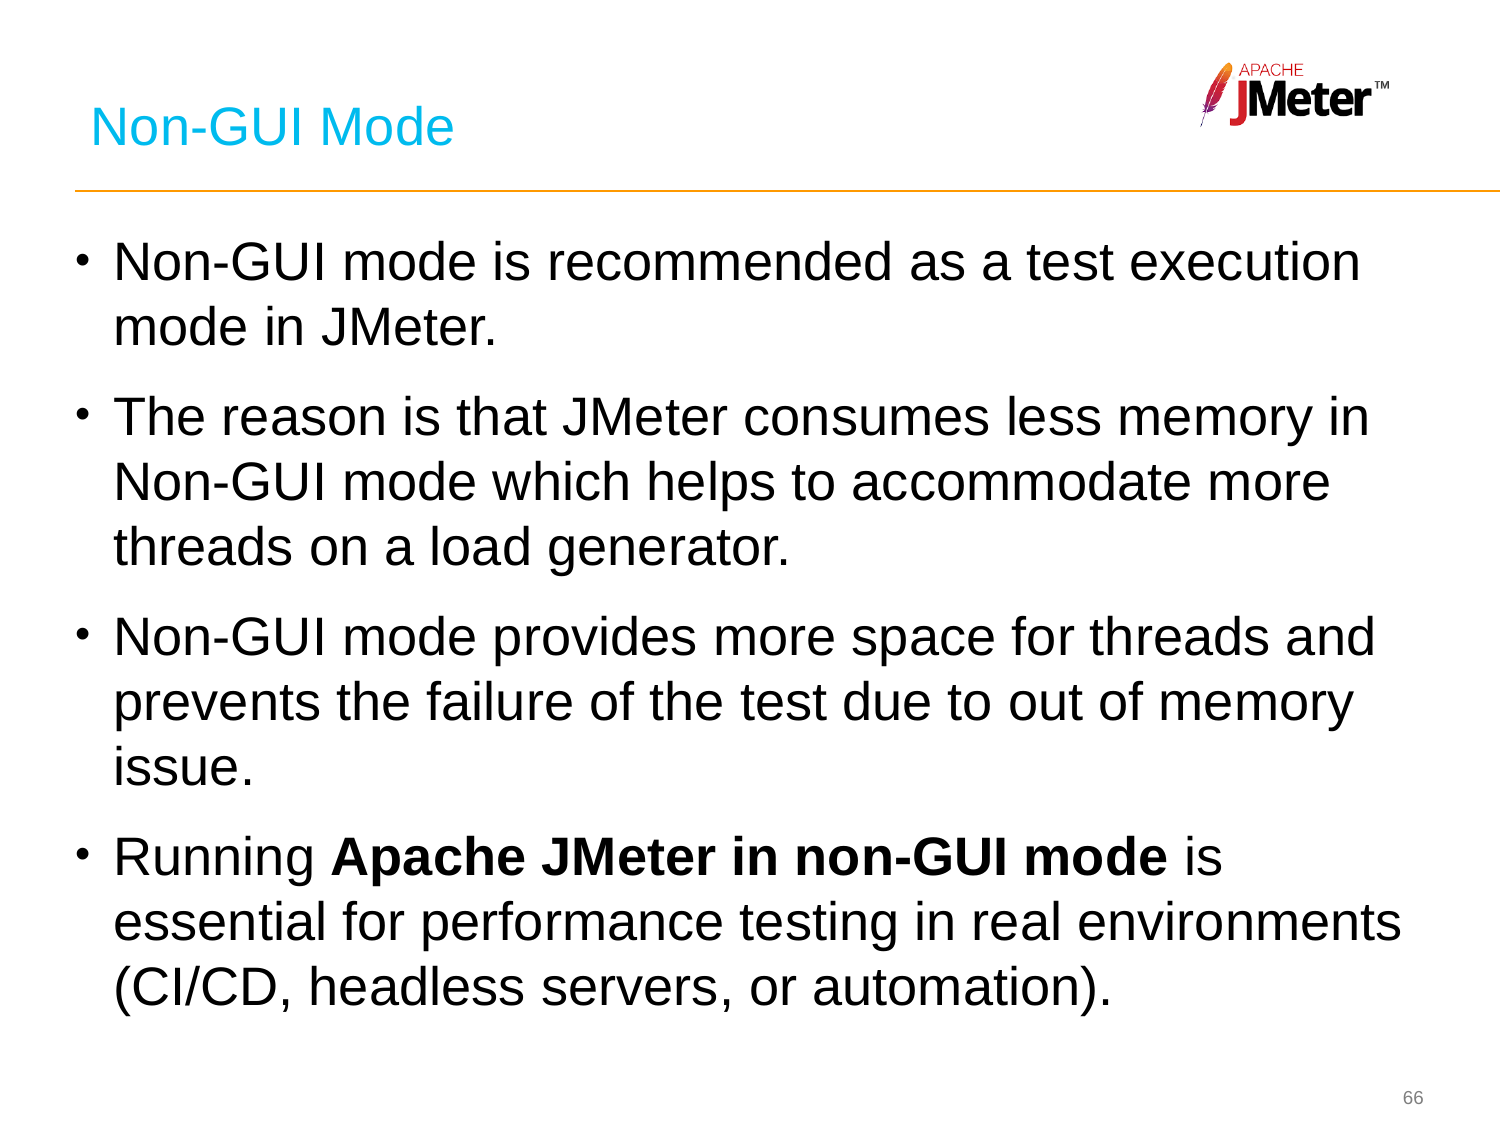

# Non-GUI Mode
Non-GUI mode is recommended as a test execution mode in JMeter.
The reason is that JMeter consumes less memory in Non-GUI mode which helps to accommodate more threads on a load generator.
Non-GUI mode provides more space for threads and prevents the failure of the test due to out of memory issue.
Running Apache JMeter in non-GUI mode is essential for performance testing in real environments (CI/CD, headless servers, or automation).